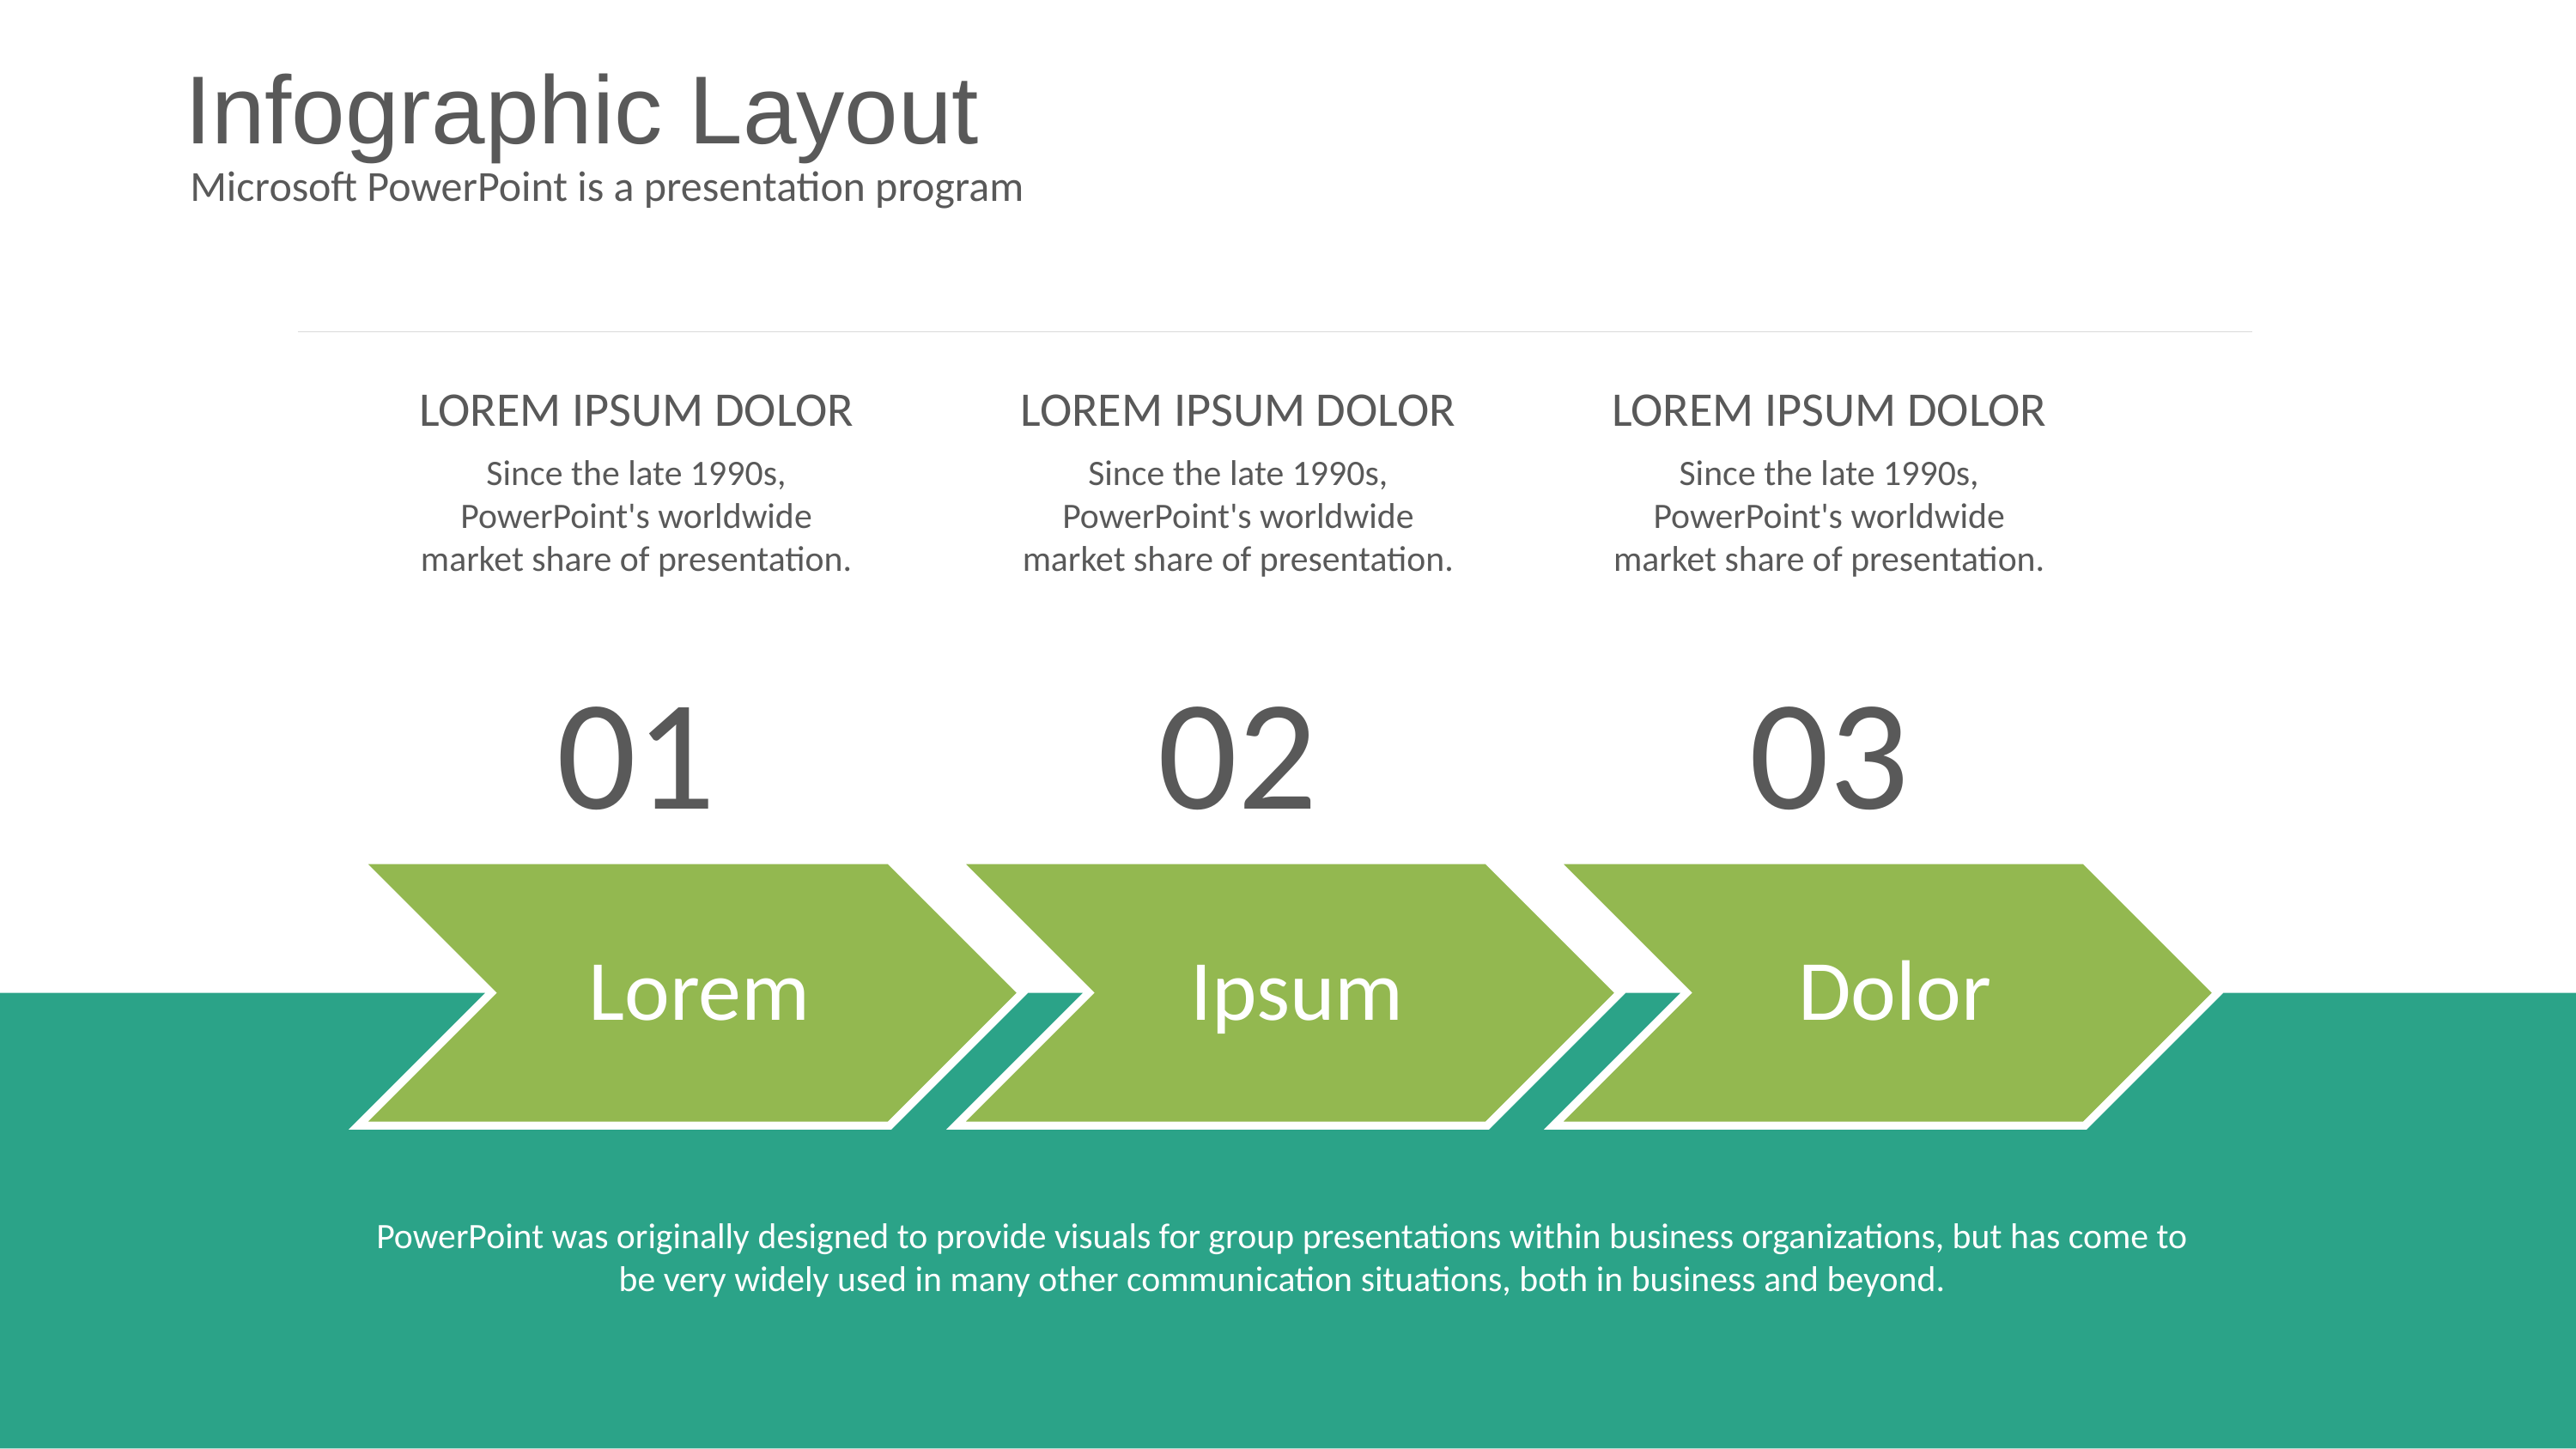

# Infographic Layout
Microsoft PowerPoint is a presentation program
LOREM IPSUM DOLOR
LOREM IPSUM DOLOR
LOREM IPSUM DOLOR
Since the late 1990s, PowerPoint's worldwide market share of presentation.
Since the late 1990s, PowerPoint's worldwide market share of presentation.
Since the late 1990s, PowerPoint's worldwide market share of presentation.
01
02
03
Lorem
Ipsum
Dolor

PowerPoint was originally designed to provide visuals for group presentations within business organizations, but has come to be very widely used in many other communication situations, both in business and beyond.